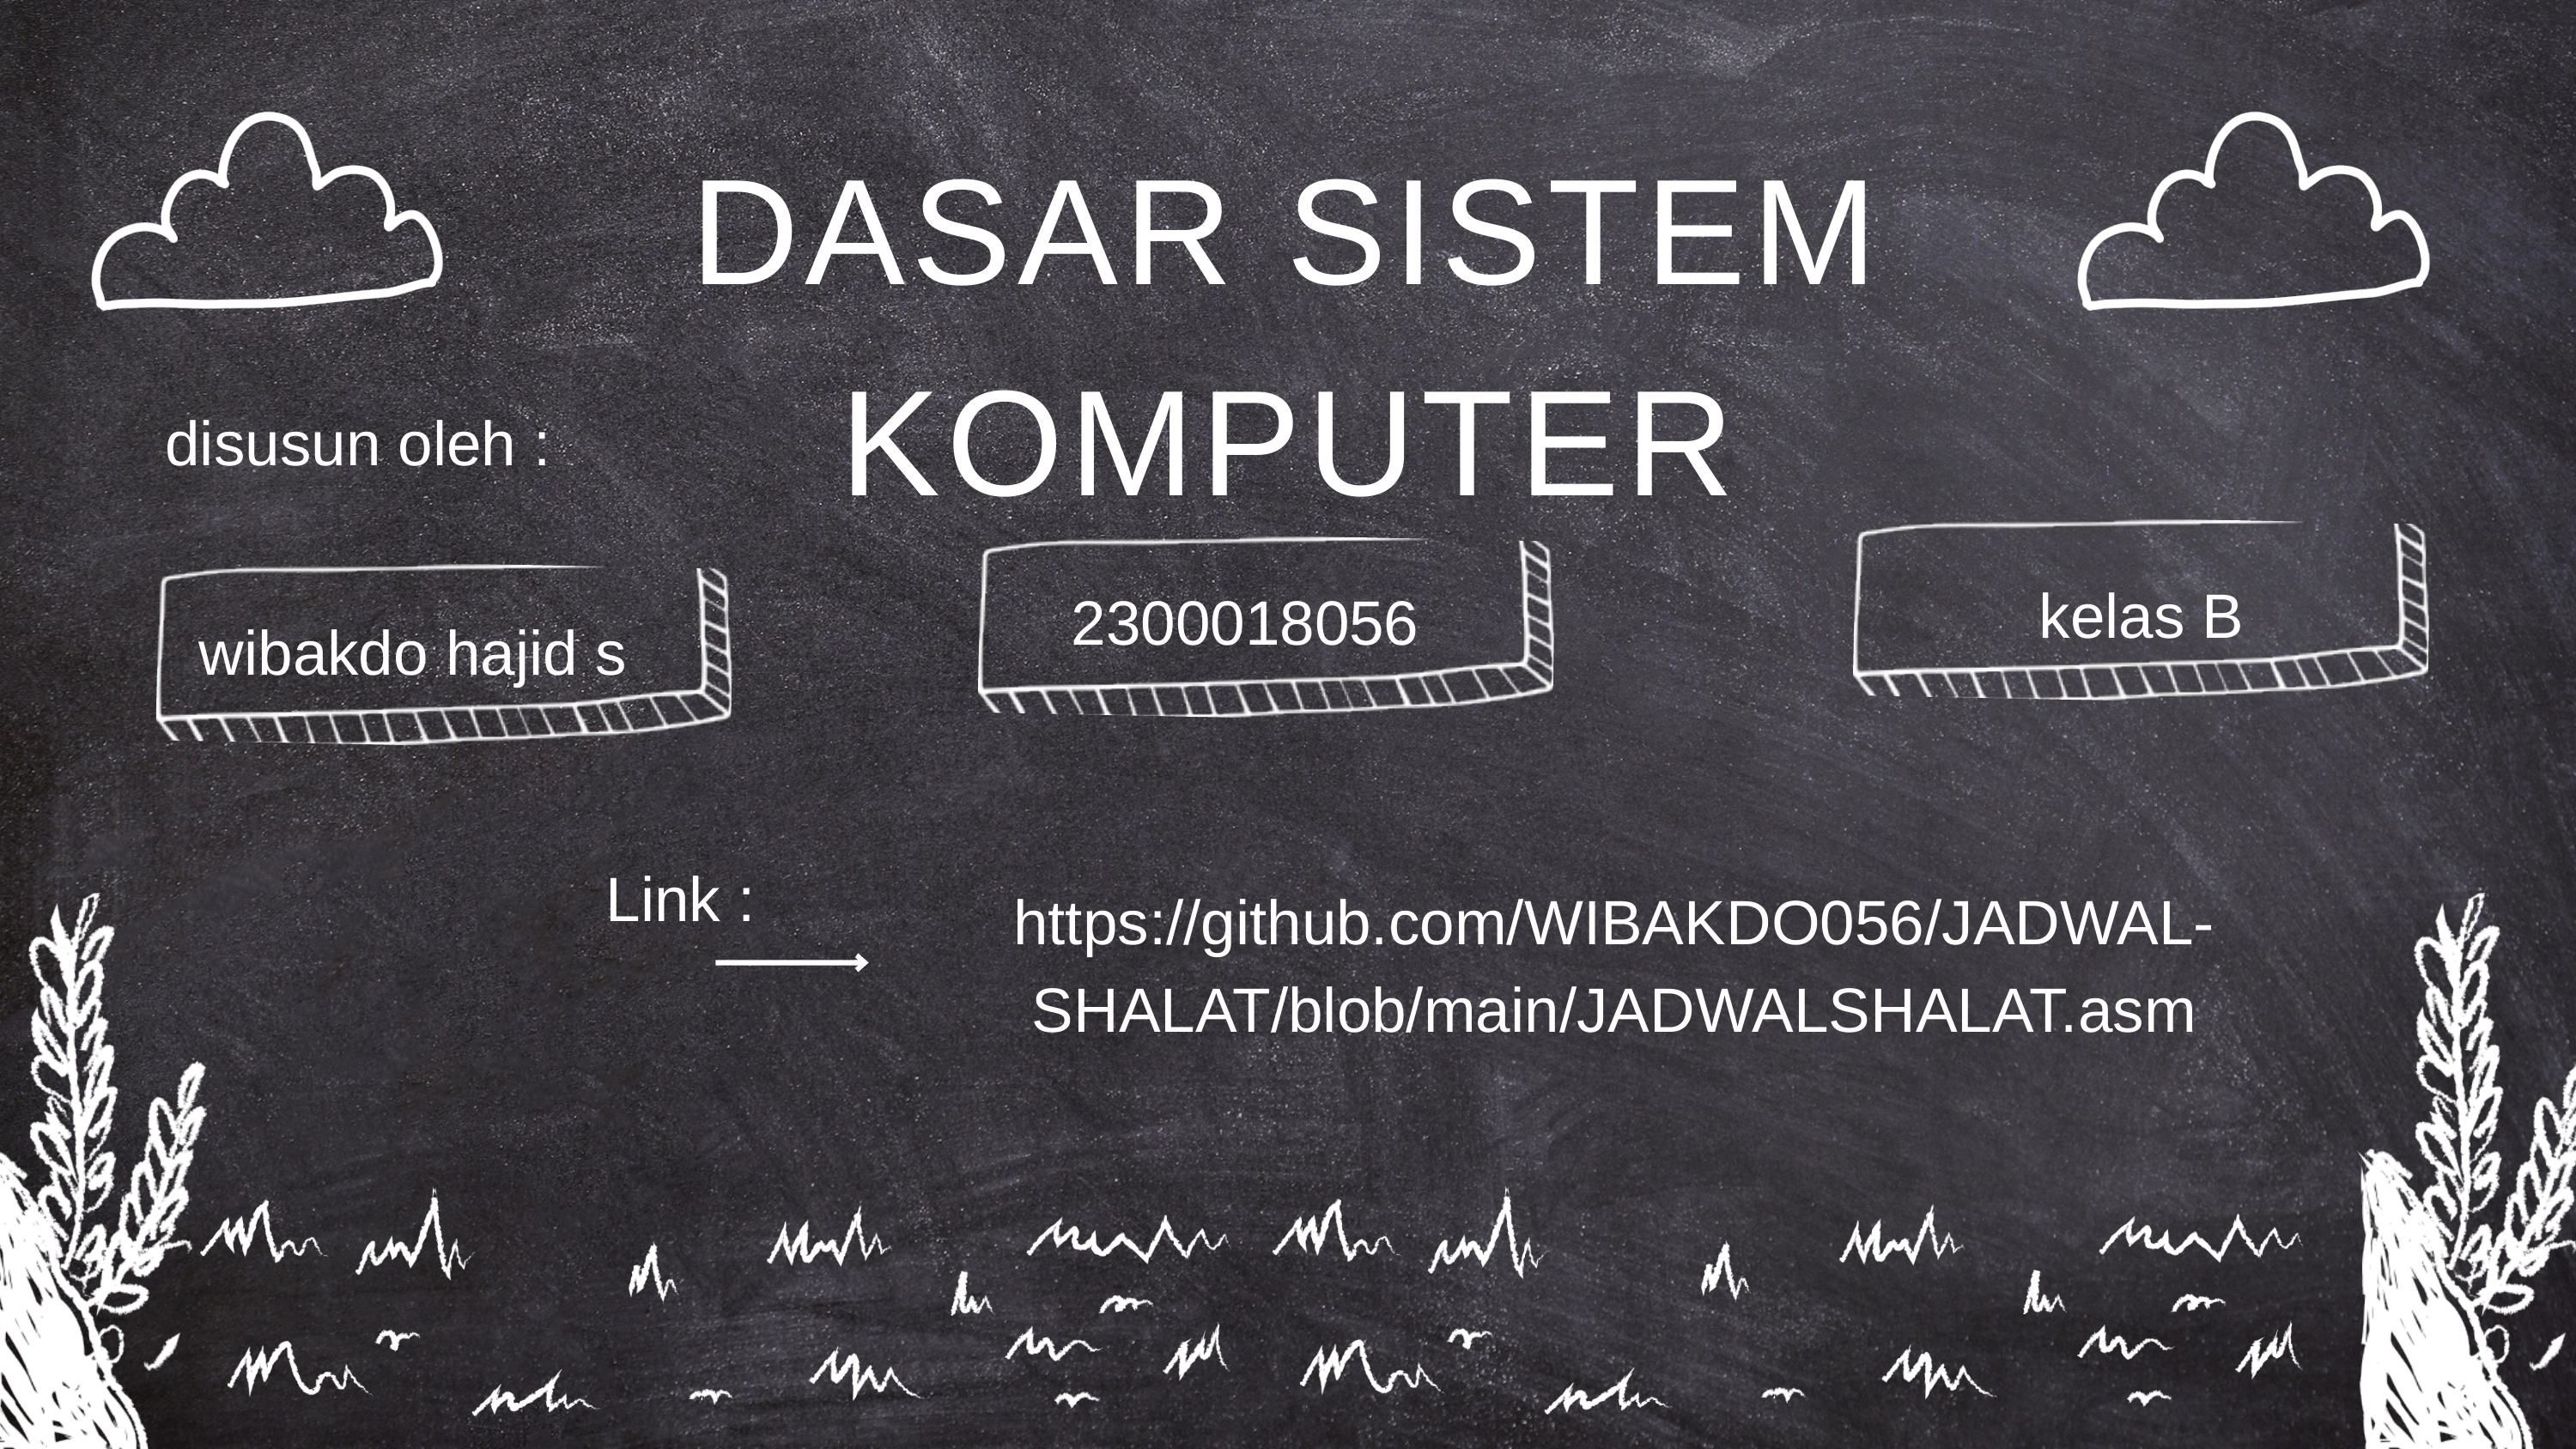

DASAR SISTEM KOMPUTER

disusun oleh :

kelas B

2300018056
wibakdo hajid s
Link :
https://github.com/WIBAKDO056/JADWAL-SHALAT/blob/main/JADWALSHALAT.asm